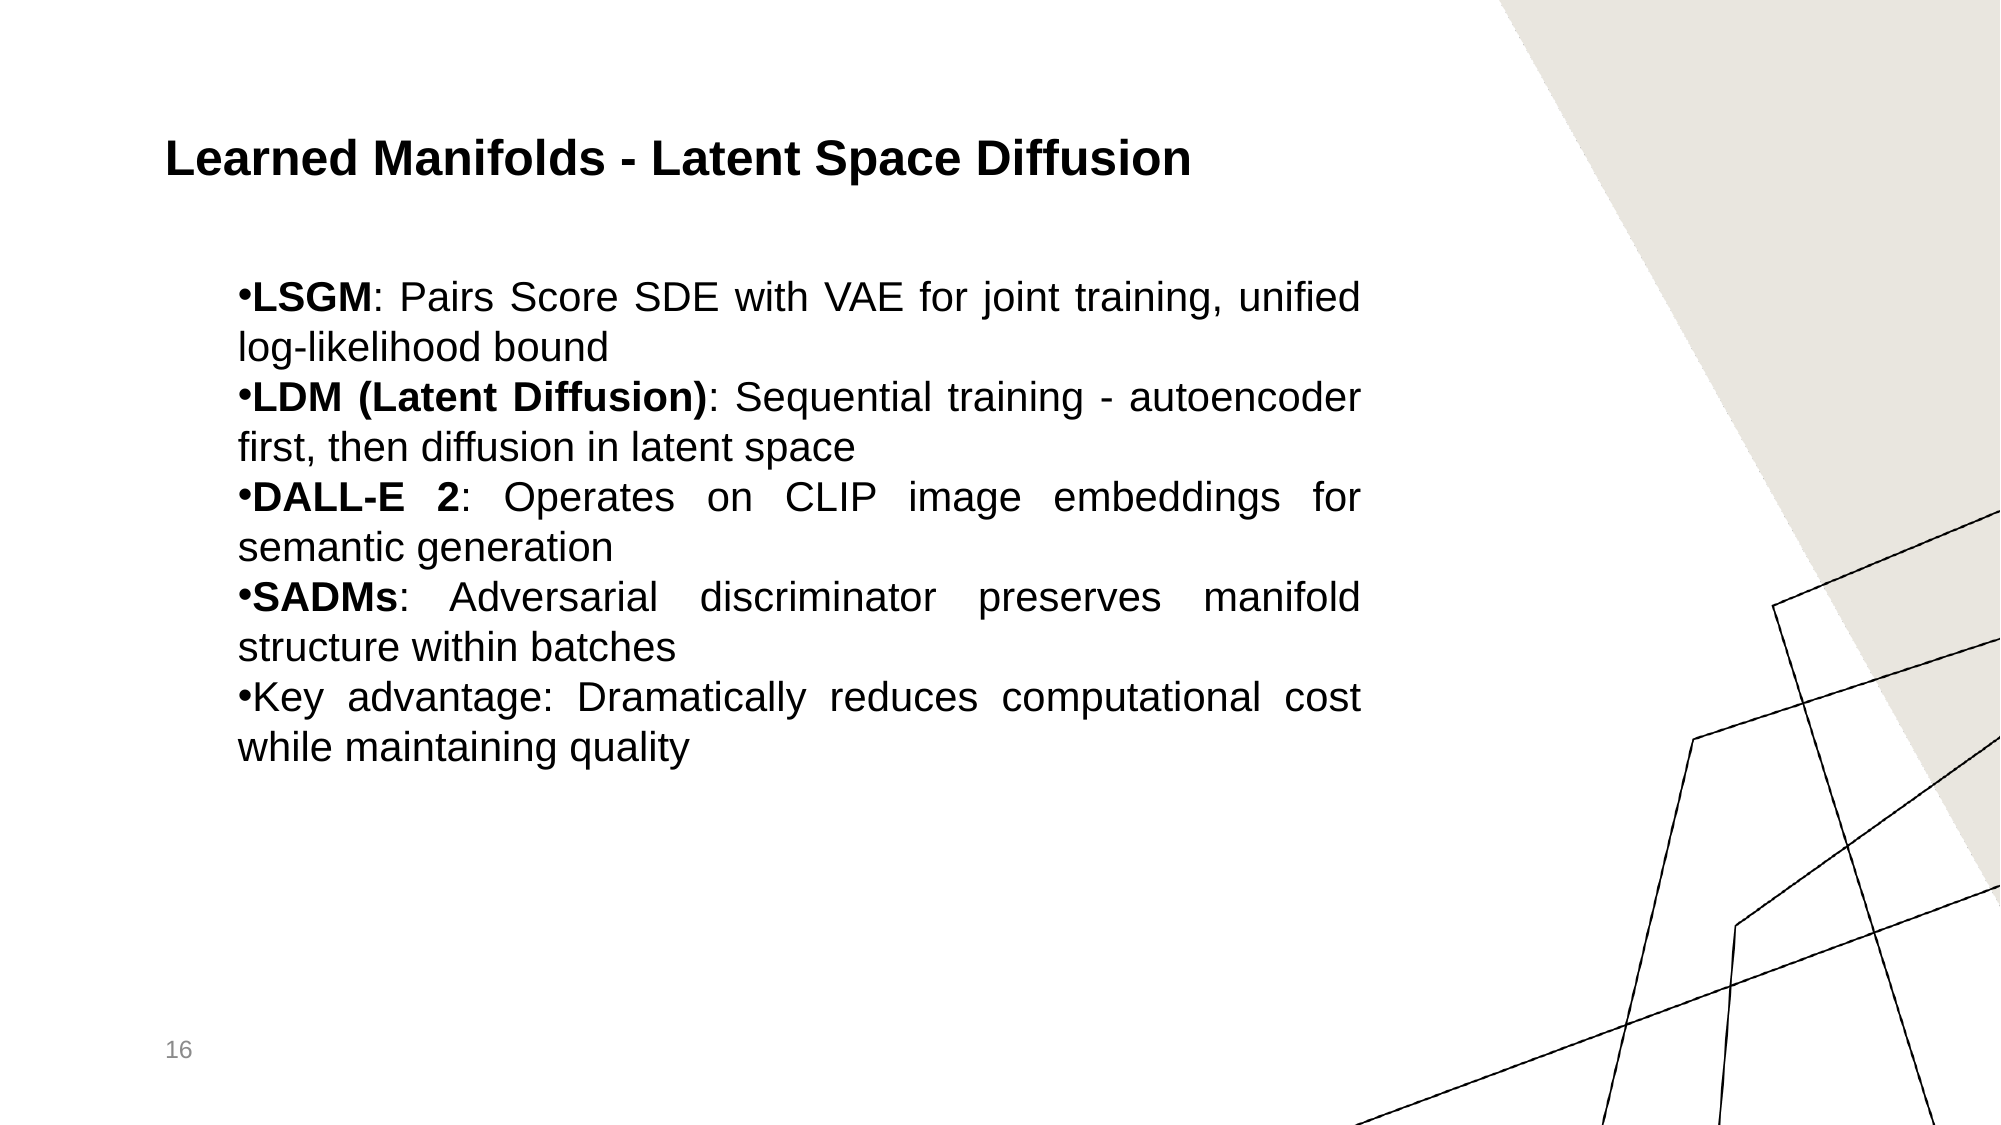

Learned Manifolds - Latent Space Diffusion
LSGM: Pairs Score SDE with VAE for joint training, unified log-likelihood bound
LDM (Latent Diffusion): Sequential training - autoencoder first, then diffusion in latent space
DALL-E 2: Operates on CLIP image embeddings for semantic generation
SADMs: Adversarial discriminator preserves manifold structure within batches
Key advantage: Dramatically reduces computational cost while maintaining quality

16